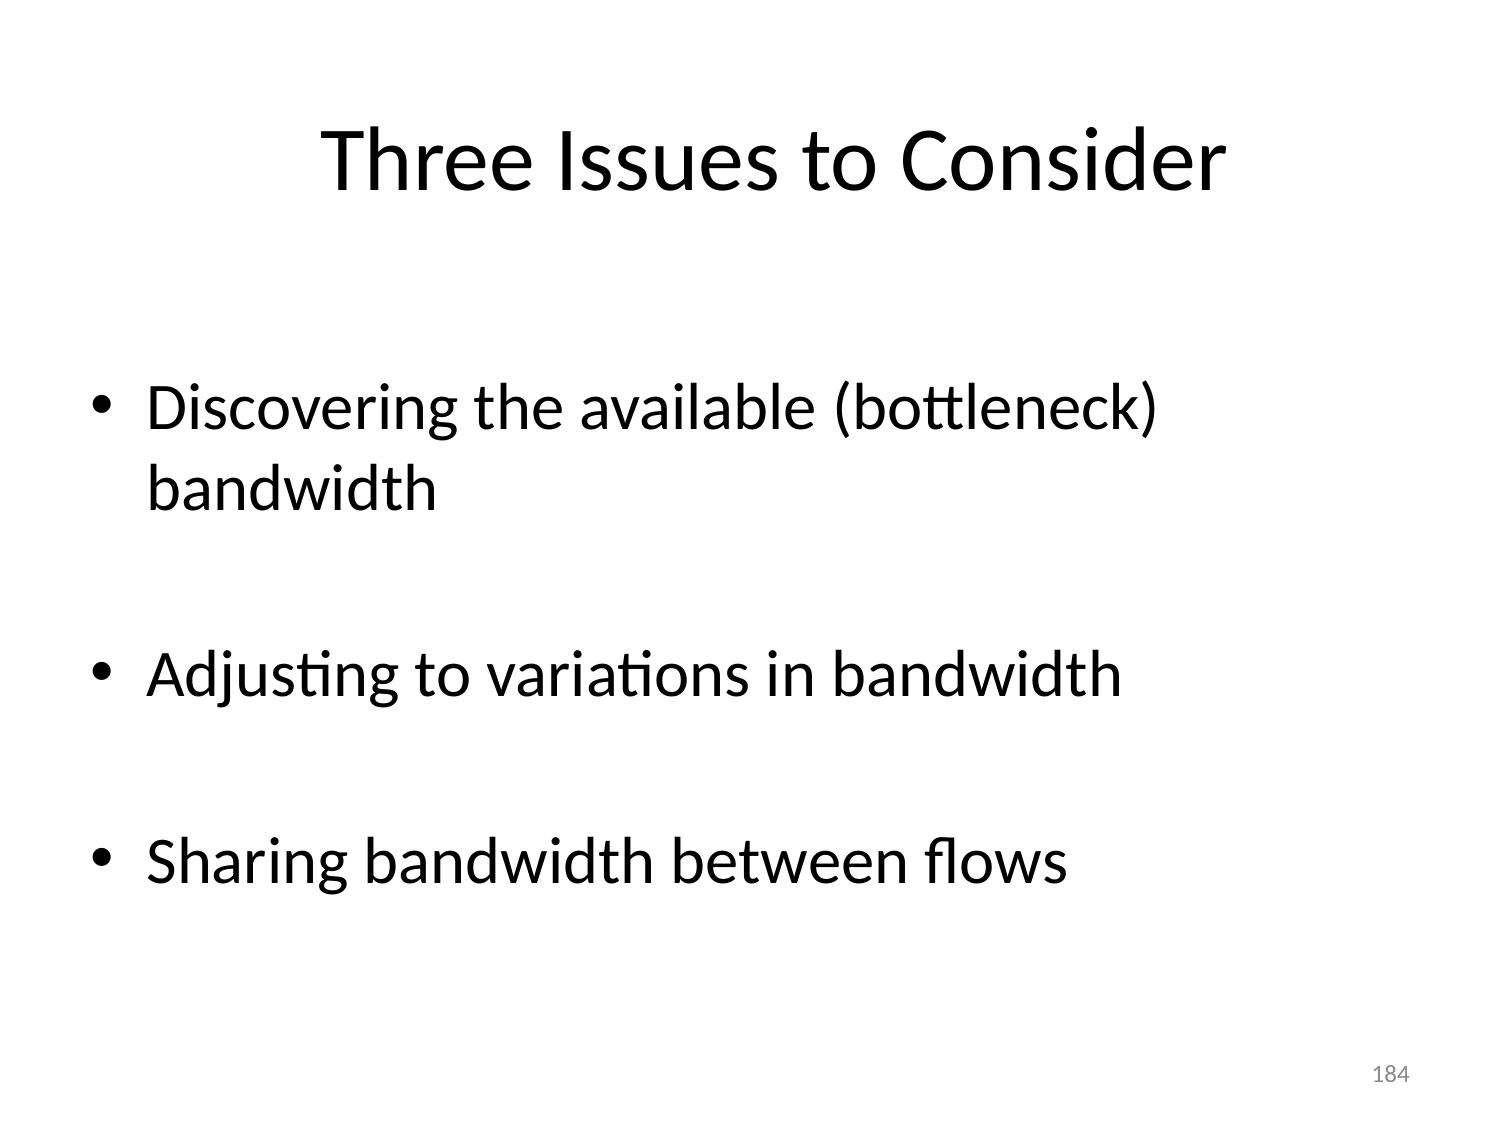

# Three Issues to Consider

Discovering the available (bottleneck) bandwidth

Adjusting to variations in bandwidth

Sharing bandwidth between flows

184